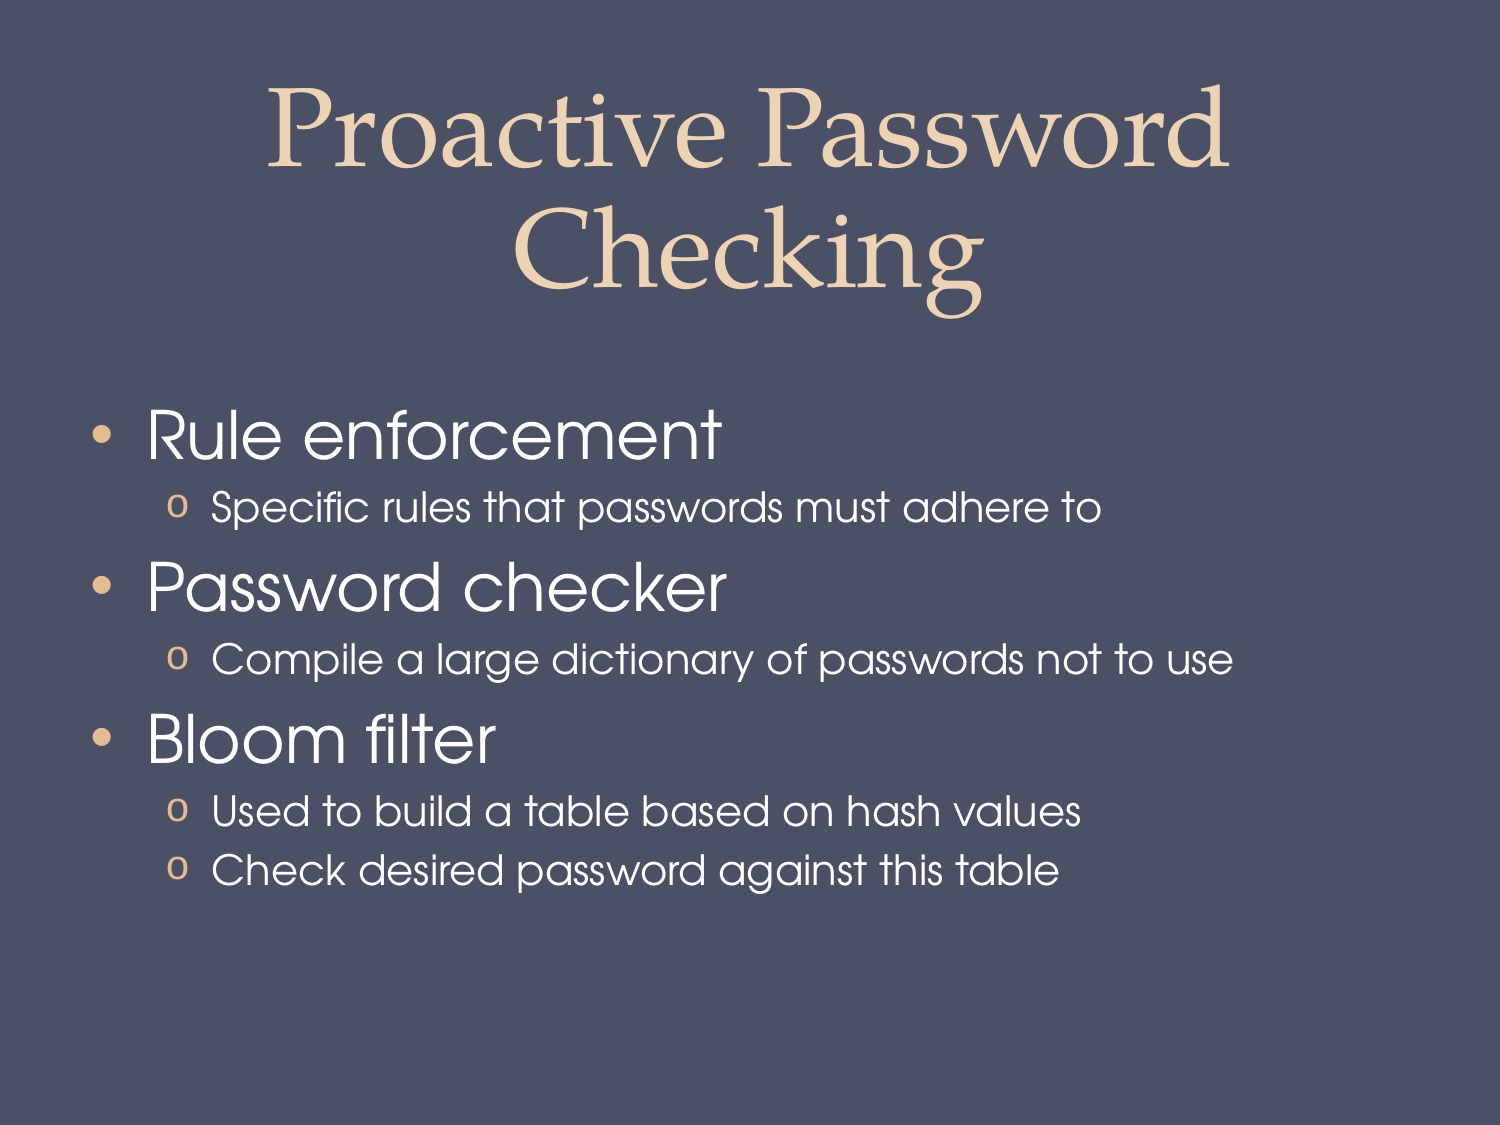

# Proactive Password Checking
Rule enforcement
Specific rules that passwords must adhere to
Password checker
Compile a large dictionary of passwords not to use
Bloom filter
Used to build a table based on hash values
Check desired password against this table